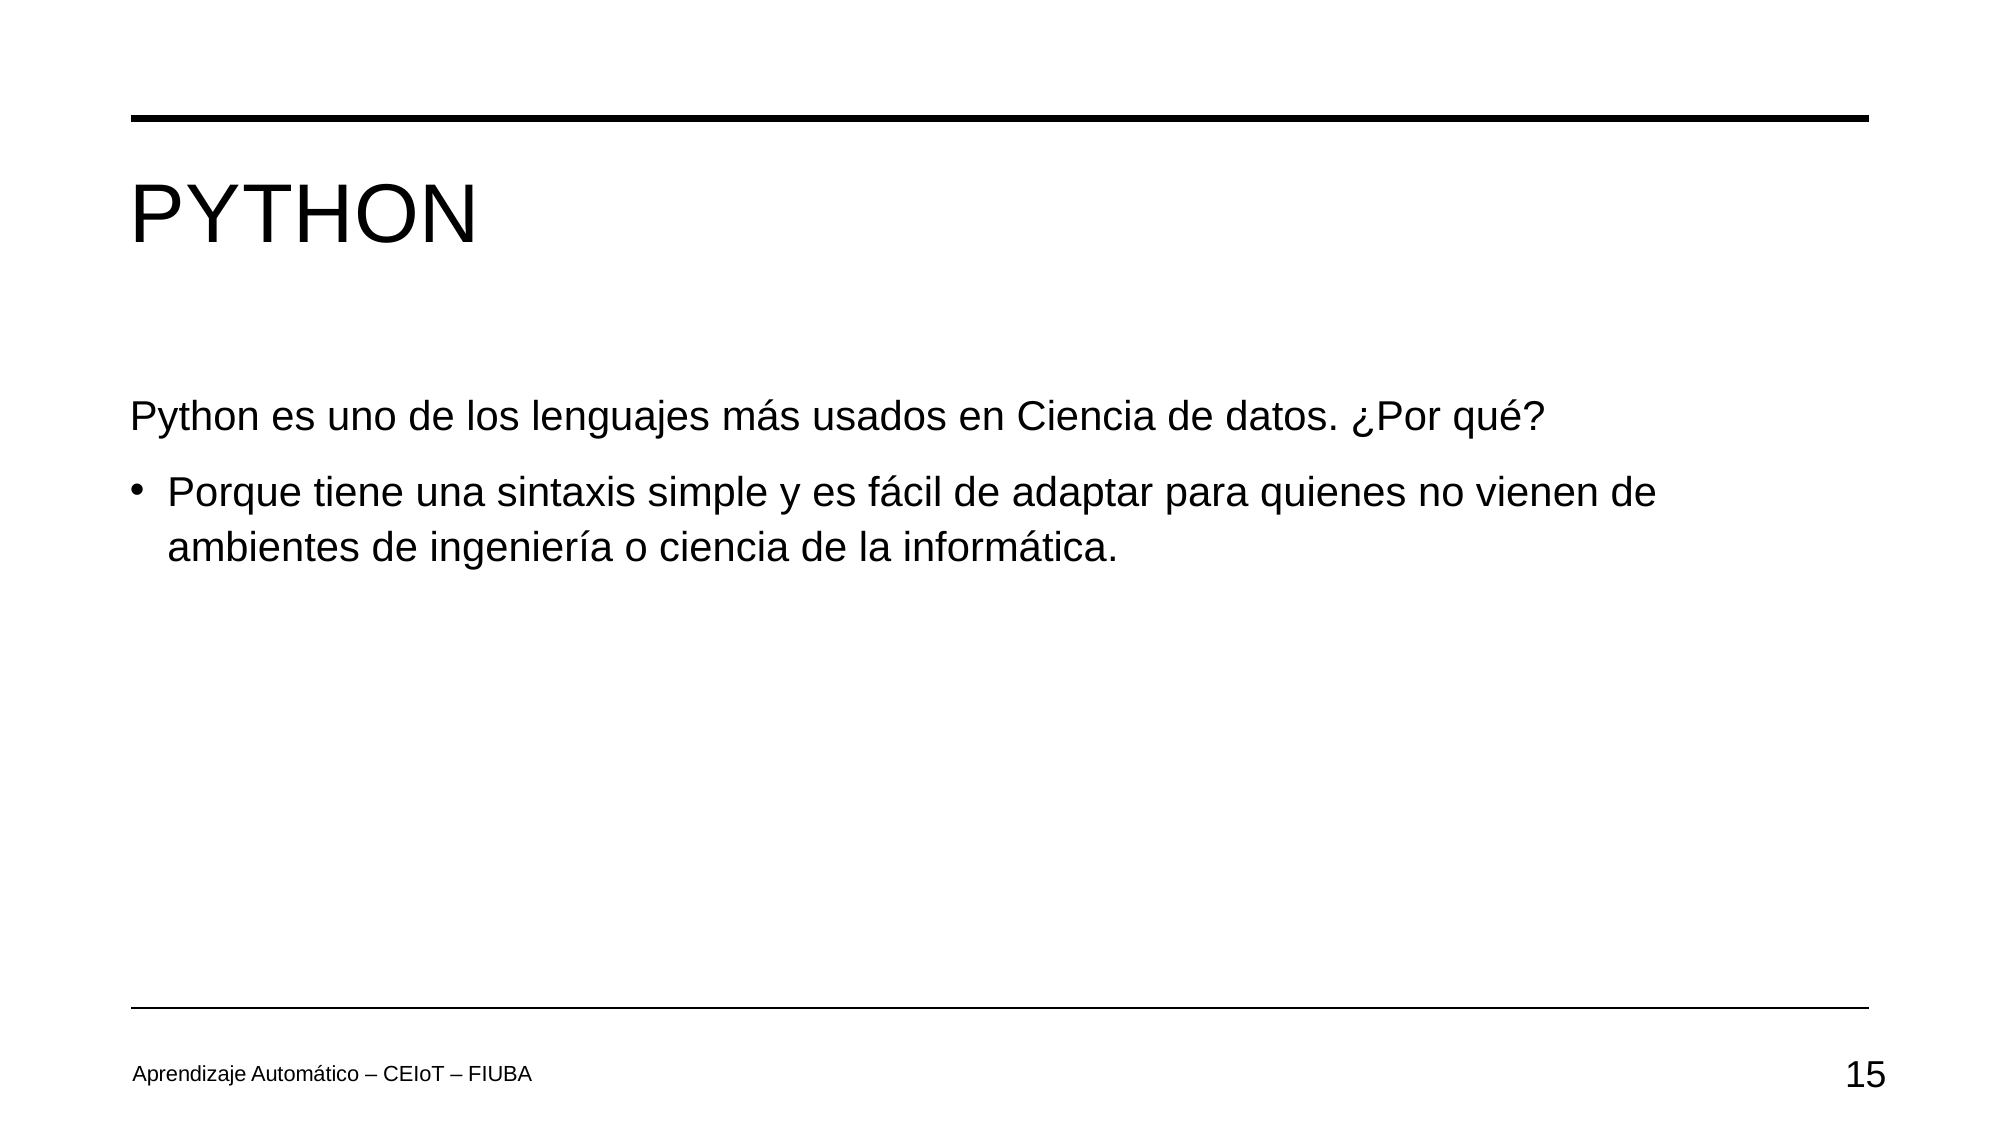

# Python
Python es uno de los lenguajes más usados en Ciencia de datos. ¿Por qué?
Porque tiene una sintaxis simple y es fácil de adaptar para quienes no vienen de ambientes de ingeniería o ciencia de la informática.

Aprendizaje Automático – CEIoT – FIUBA
15